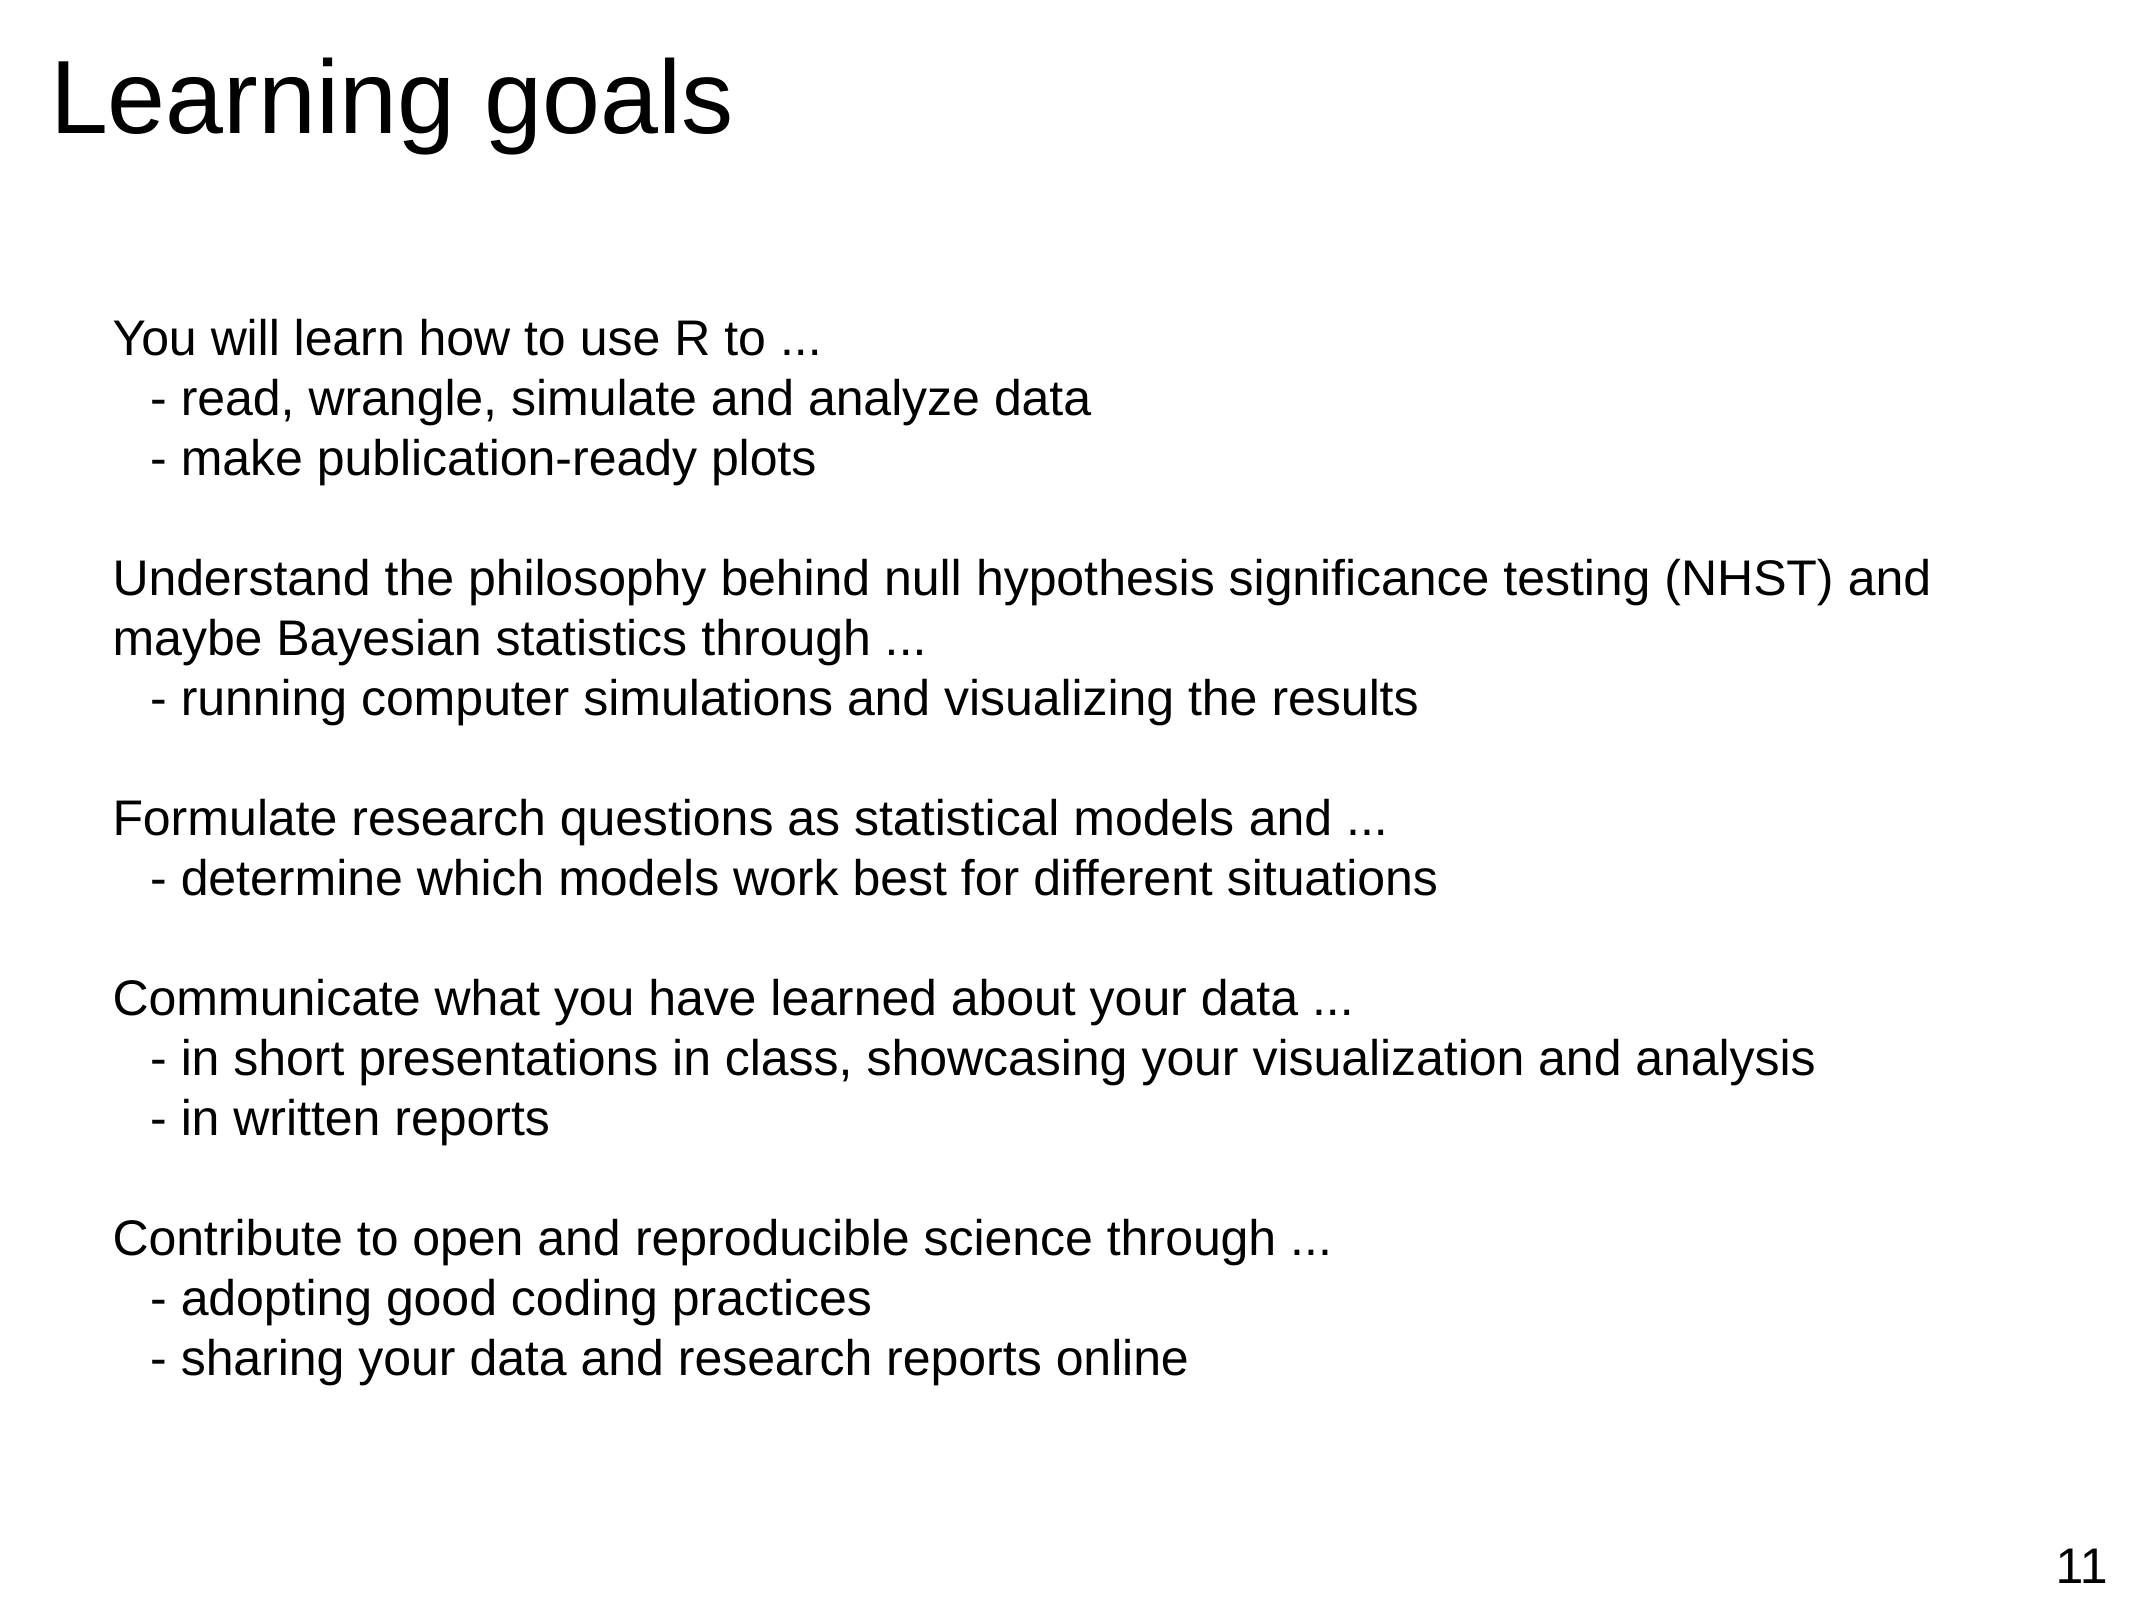

Learning goals
You will learn how to use R to ...
- read, wrangle, simulate and analyze data
- make publication-ready plots

Understand the philosophy behind null hypothesis significance testing (NHST) and maybe Bayesian statistics through ...
- running computer simulations and visualizing the results

Formulate research questions as statistical models and ...
- determine which models work best for different situations

Communicate what you have learned about your data ...
- in short presentations in class, showcasing your visualization and analysis
- in written reports

Contribute to open and reproducible science through ...
- adopting good coding practices
- sharing your data and research reports online
11